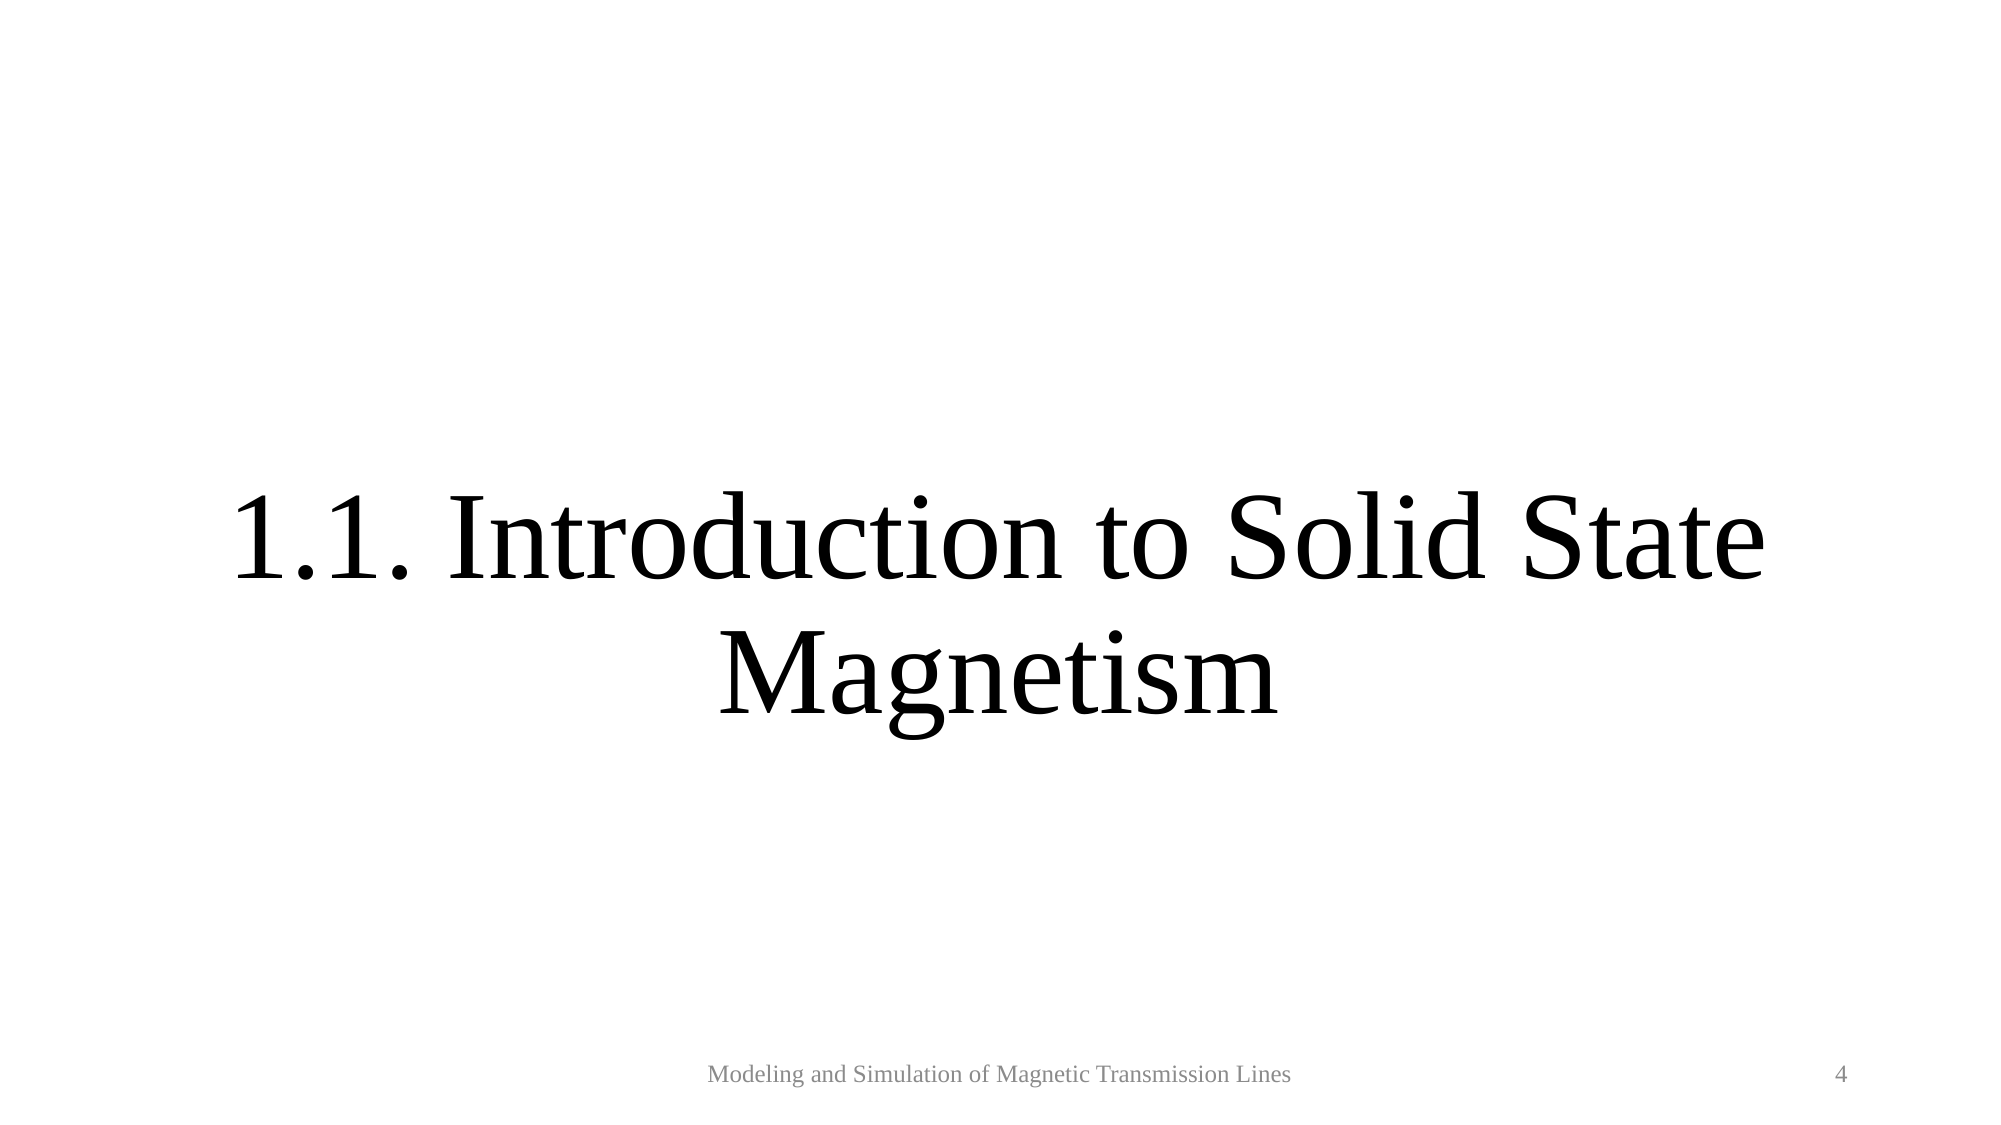

# 1.1. Introduction to Solid State Magnetism
Modeling and Simulation of Magnetic Transmission Lines
4